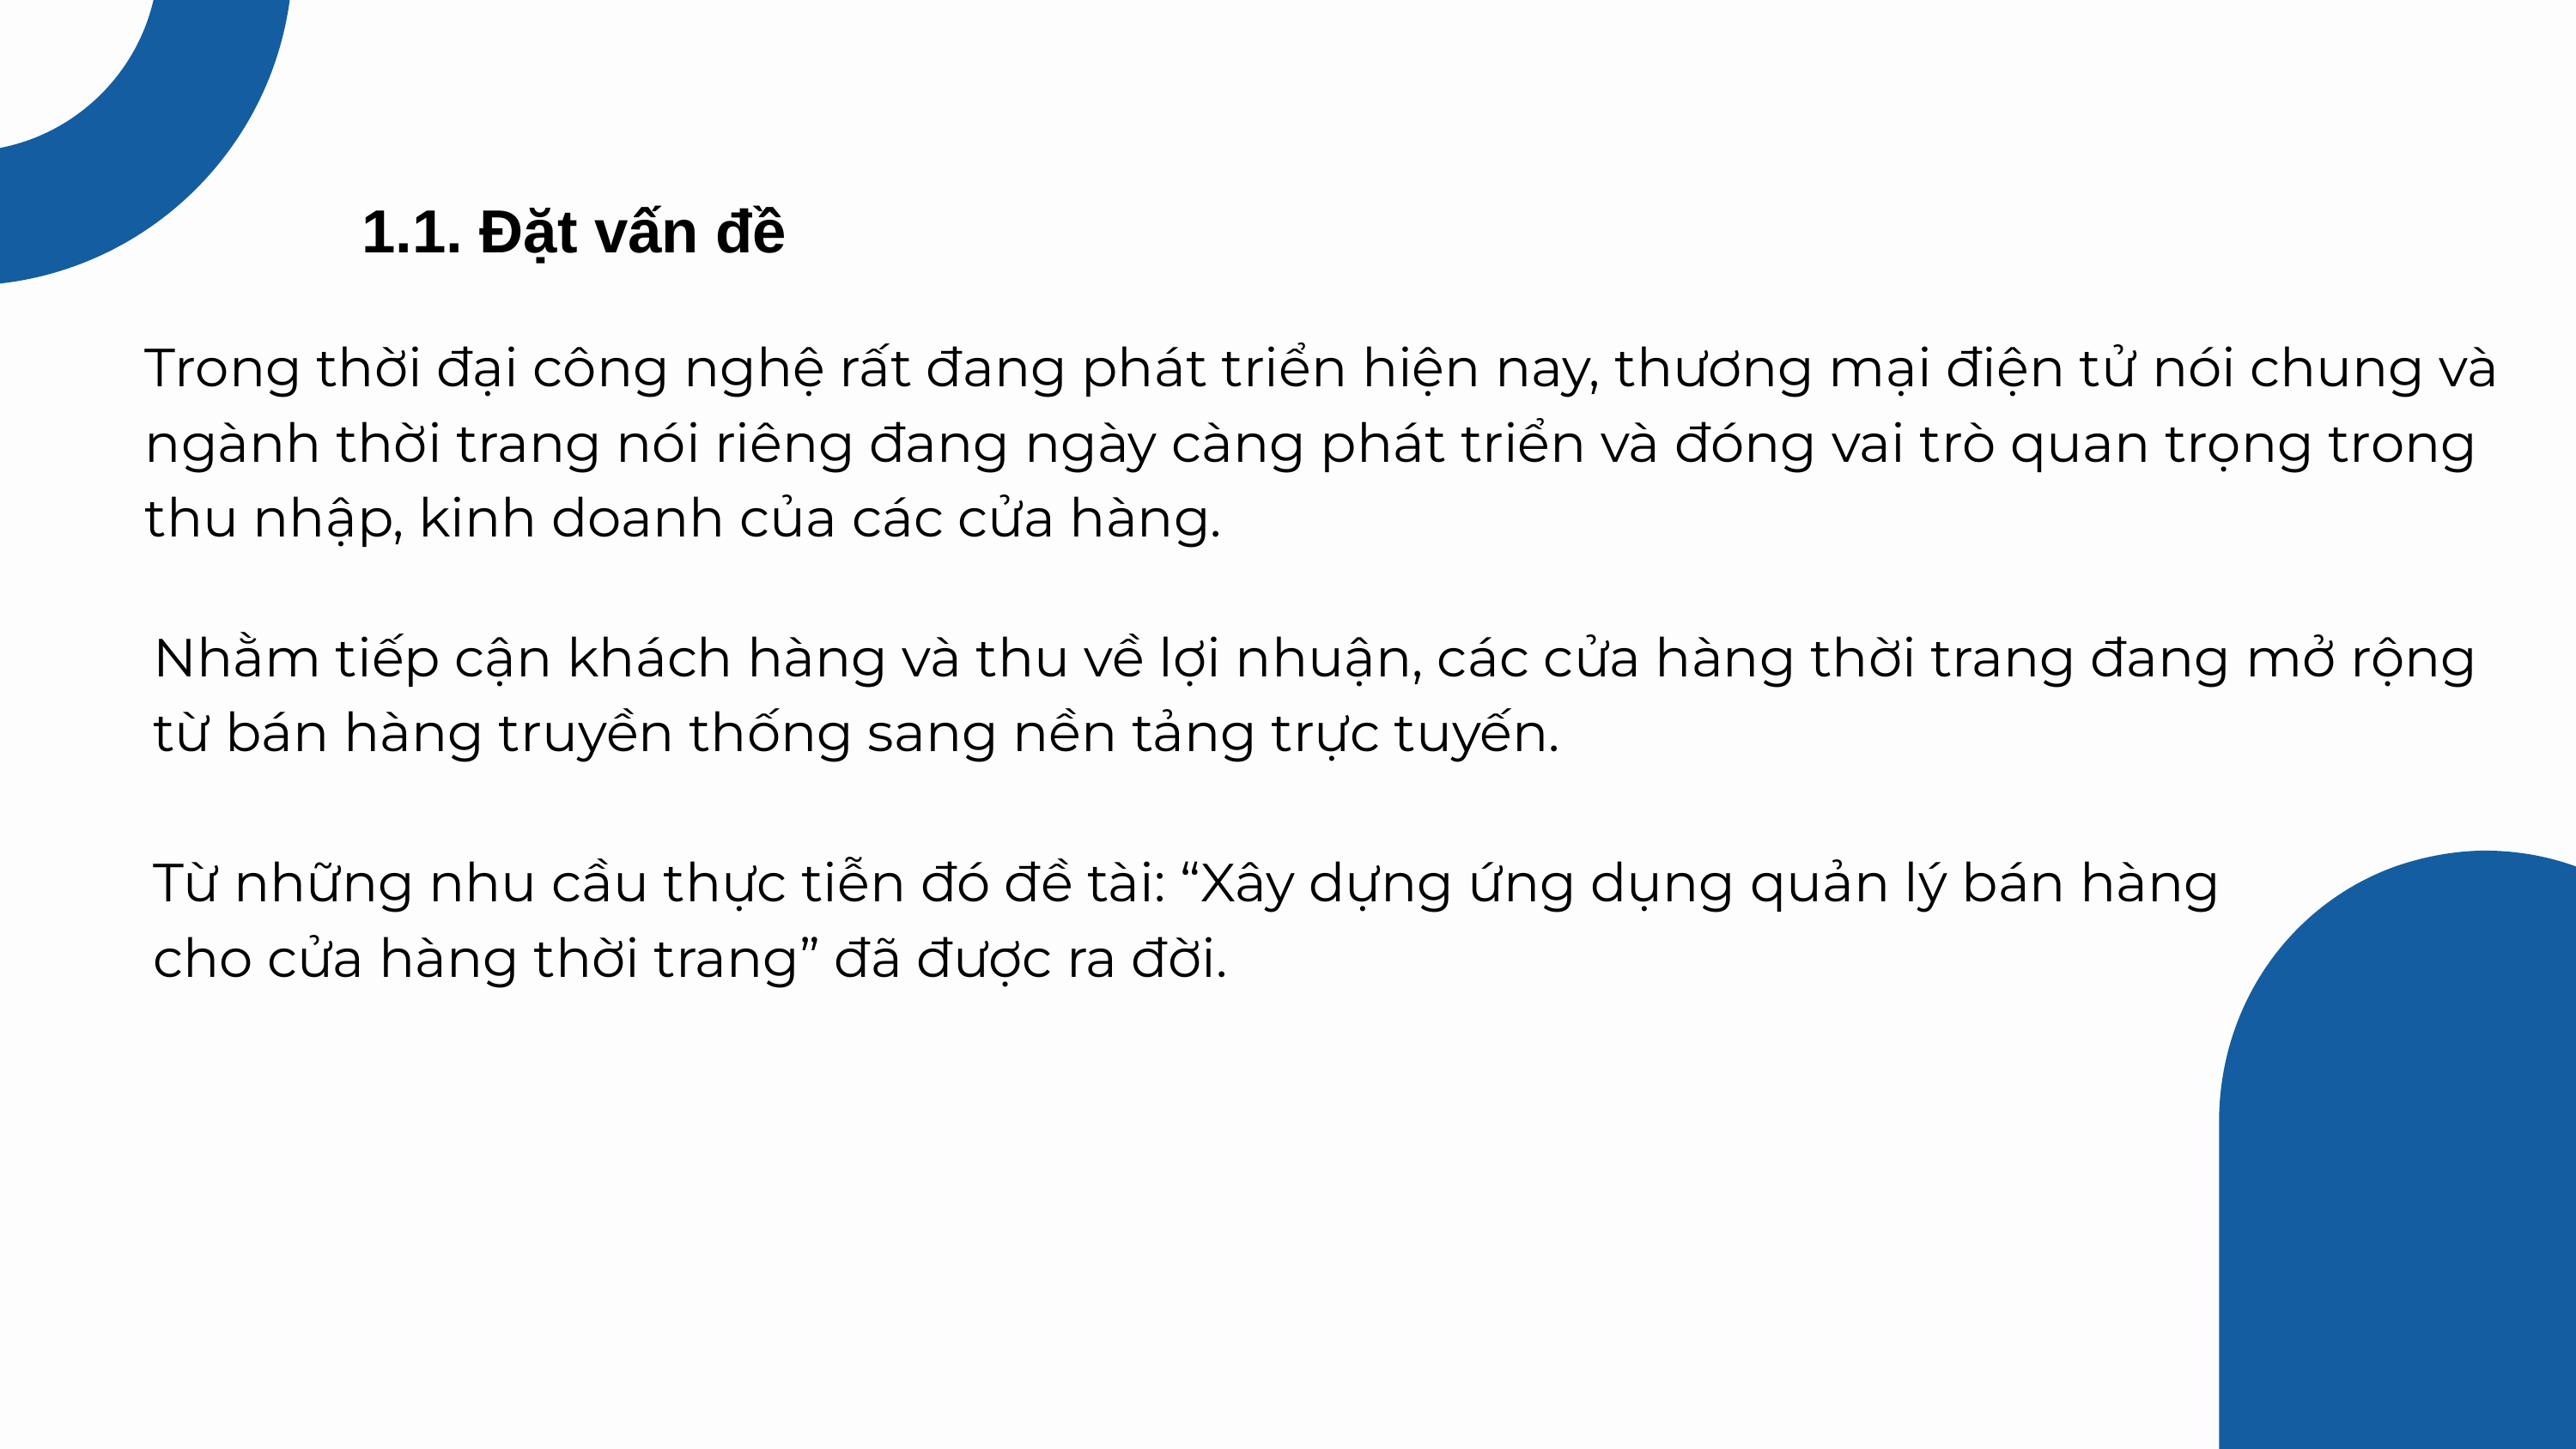

1.1. Đặt vấn đề
Trong thời đại công nghệ rất đang phát triển hiện nay, thương mại điện tử nói chung và ngành thời trang nói riêng đang ngày càng phát triển và đóng vai trò quan trọng trong thu nhập, kinh doanh của các cửa hàng.

Nhằm tiếp cận khách hàng và thu về lợi nhuận, các cửa hàng thời trang đang mở rộng
từ bán hàng truyền thống sang nền tảng trực tuyến.

Từ những nhu cầu thực tiễn đó đề tài: “Xây dựng ứng dụng quản lý bán hàng
cho cửa hàng thời trang” đã được ra đời.